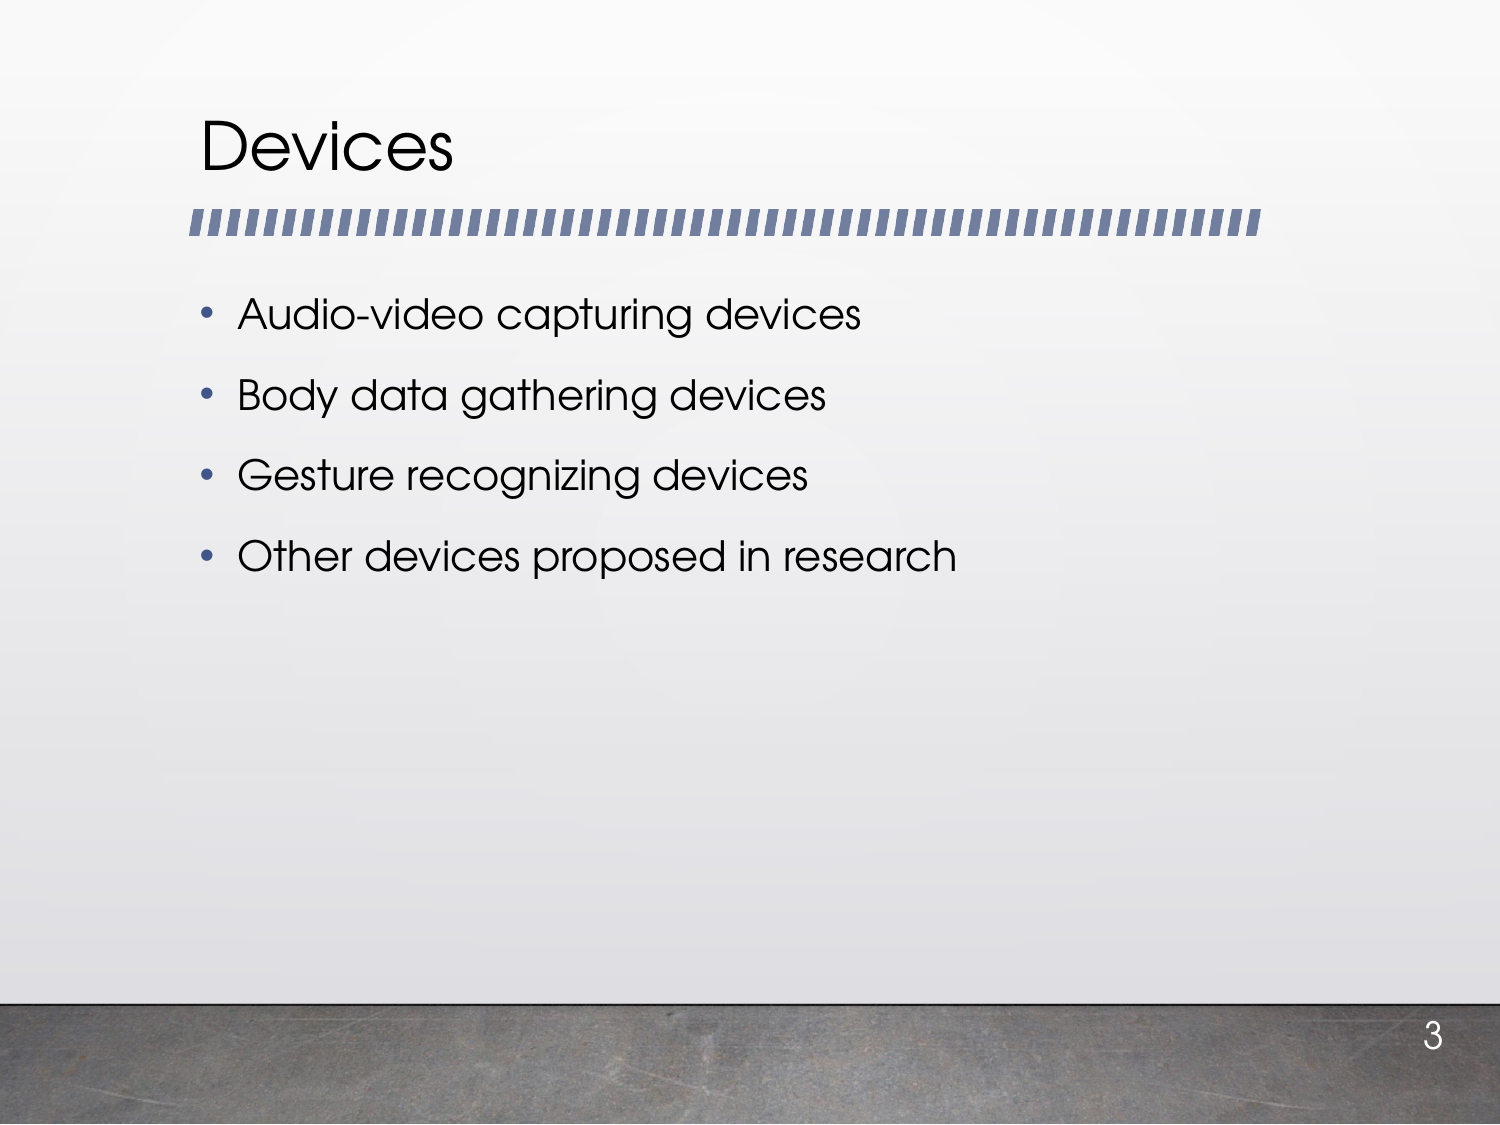

# Devices
Audio-video capturing devices
Body data gathering devices
Gesture recognizing devices
Other devices proposed in research